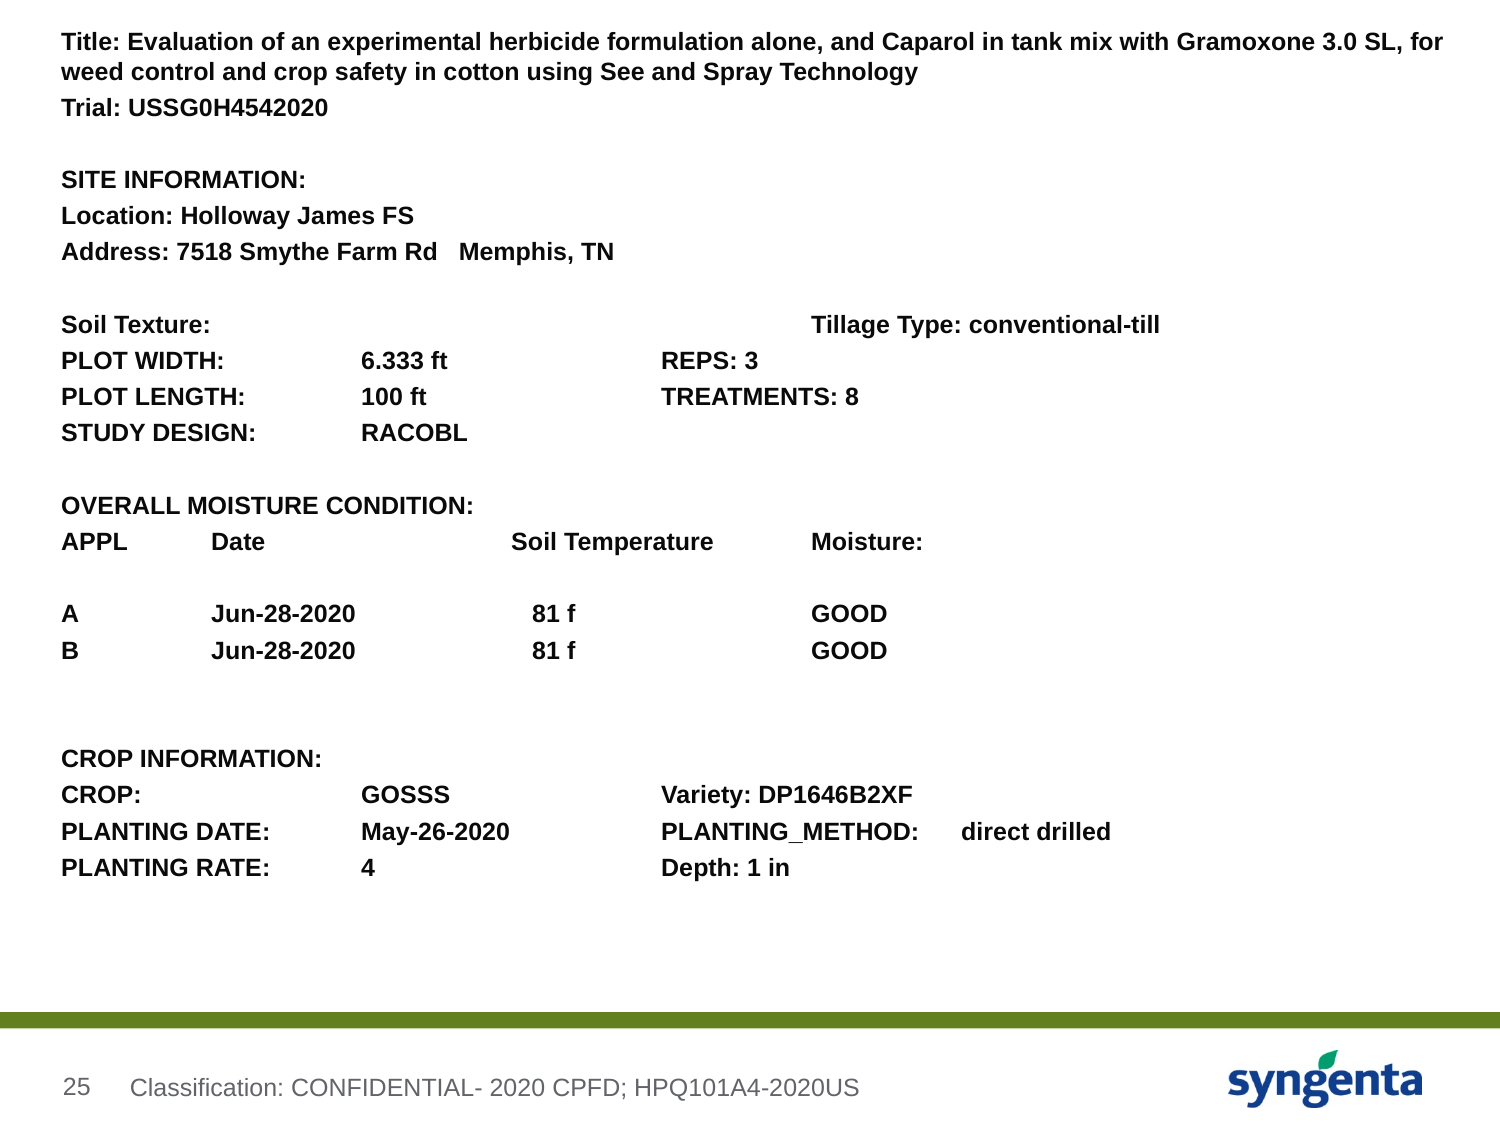

Title: Evaluation of an experimental herbicide formulation alone, and Caparol in tank mix with Gramoxone 3.0 SL, for weed control and crop safety in cotton using See and Spray Technology
Trial: USSG0H4542020

SITE INFORMATION:
Location: Holloway James FS
Address: 7518 Smythe Farm Rd   Memphis, TN

Soil Texture:				Tillage Type: conventional-till
PLOT WIDTH: 	6.333 ft		REPS: 3
PLOT LENGTH: 	100 ft		TREATMENTS: 8
STUDY DESIGN: 	RACOBL

OVERALL MOISTURE CONDITION:
APPL	Date		Soil Temperature	Moisture:

A	Jun-28-2020		   81 f		GOOD
B	Jun-28-2020		   81 f		GOOD

CROP INFORMATION:
CROP: 		GOSSS		Variety: DP1646B2XF
PLANTING DATE: 	May-26-2020		PLANTING_METHOD: 	direct drilled
PLANTING RATE: 	4		Depth: 1 in
Classification: CONFIDENTIAL- 2020 CPFD; HPQ101A4-2020US